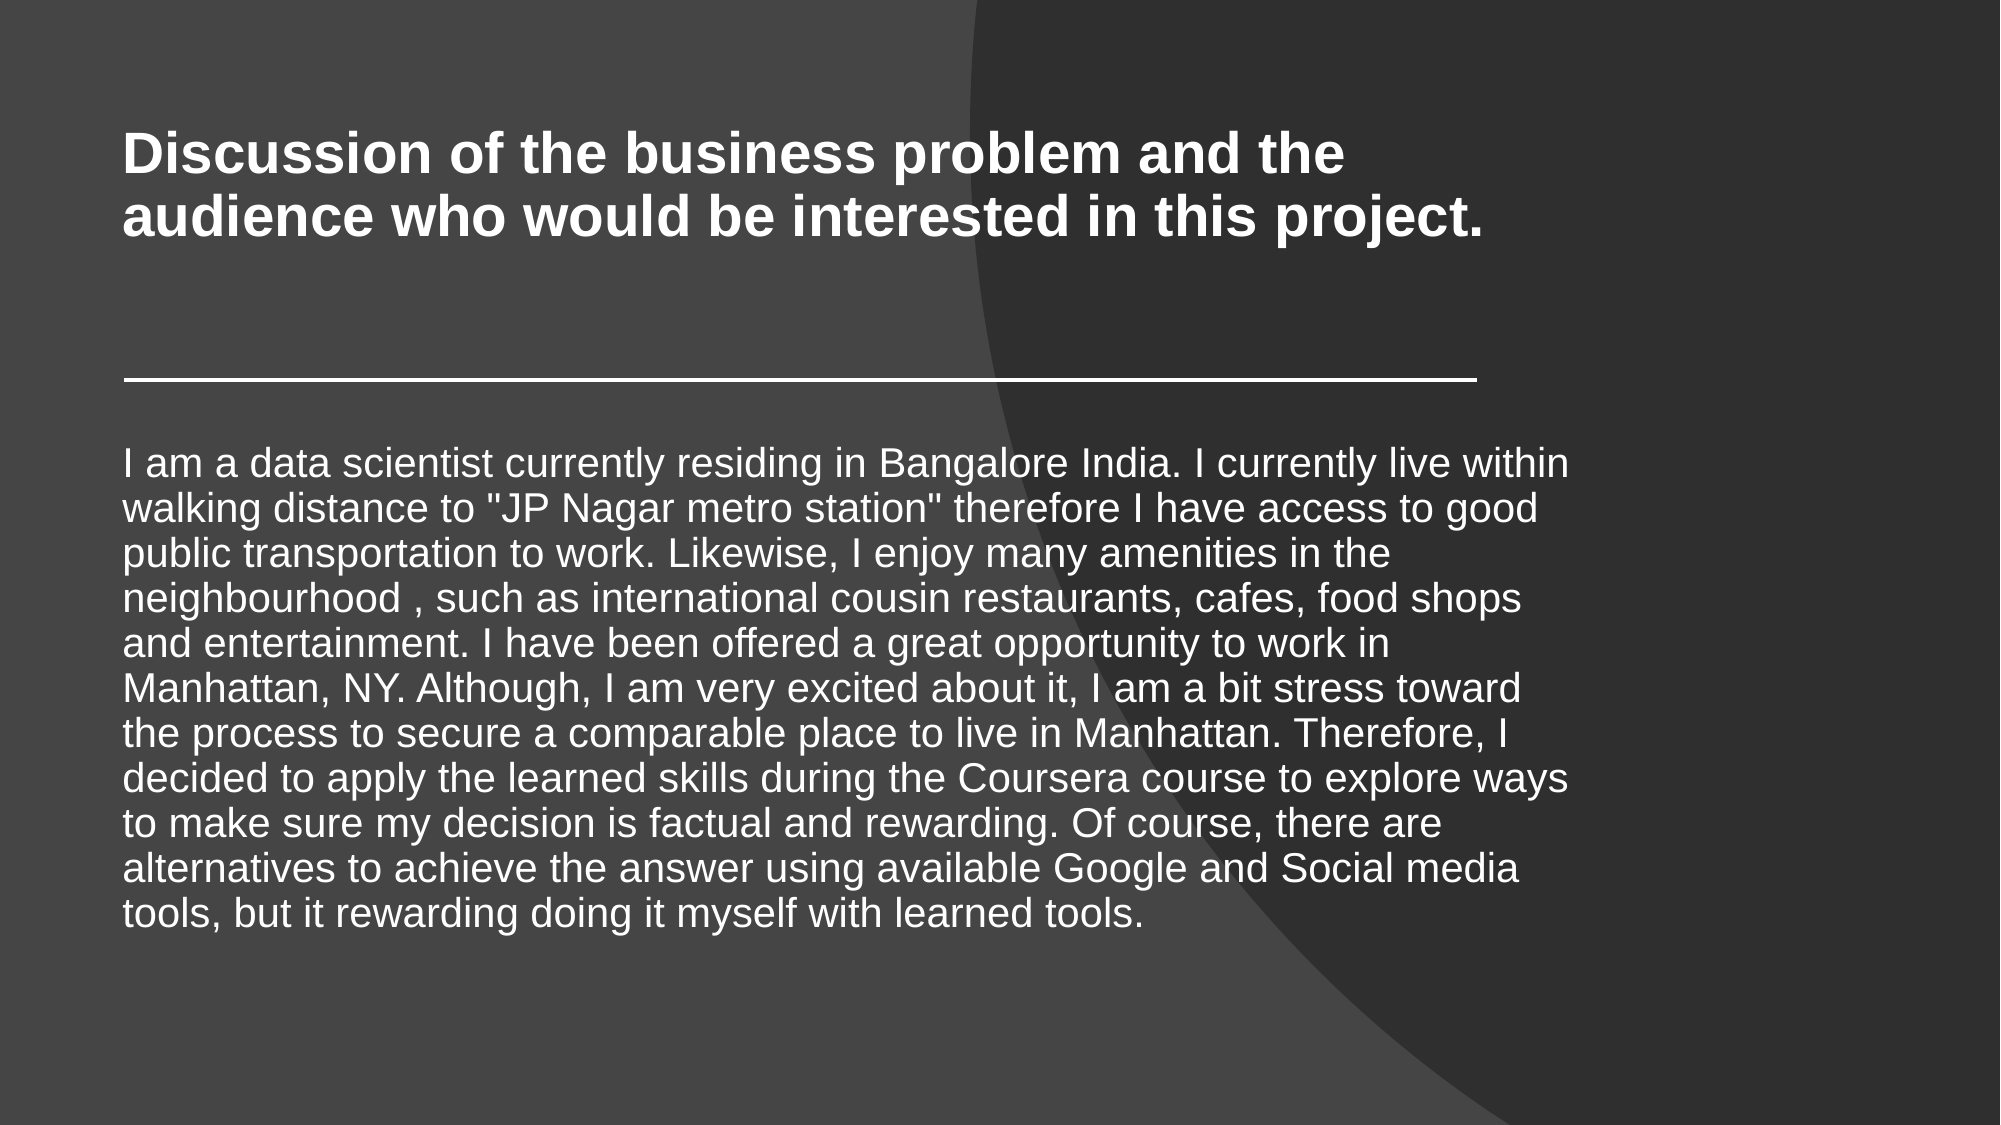

# Discussion of the business problem and the audience who would be interested in this project.
I am a data scientist currently residing in Bangalore India. I currently live within walking distance to "JP Nagar metro station" therefore I have access to good public transportation to work. Likewise, I enjoy many amenities in the neighbourhood , such as international cousin restaurants, cafes, food shops and entertainment. I have been offered a great opportunity to work in Manhattan, NY. Although, I am very excited about it, I am a bit stress toward the process to secure a comparable place to live in Manhattan. Therefore, I decided to apply the learned skills during the Coursera course to explore ways to make sure my decision is factual and rewarding. Of course, there are alternatives to achieve the answer using available Google and Social media tools, but it rewarding doing it myself with learned tools.